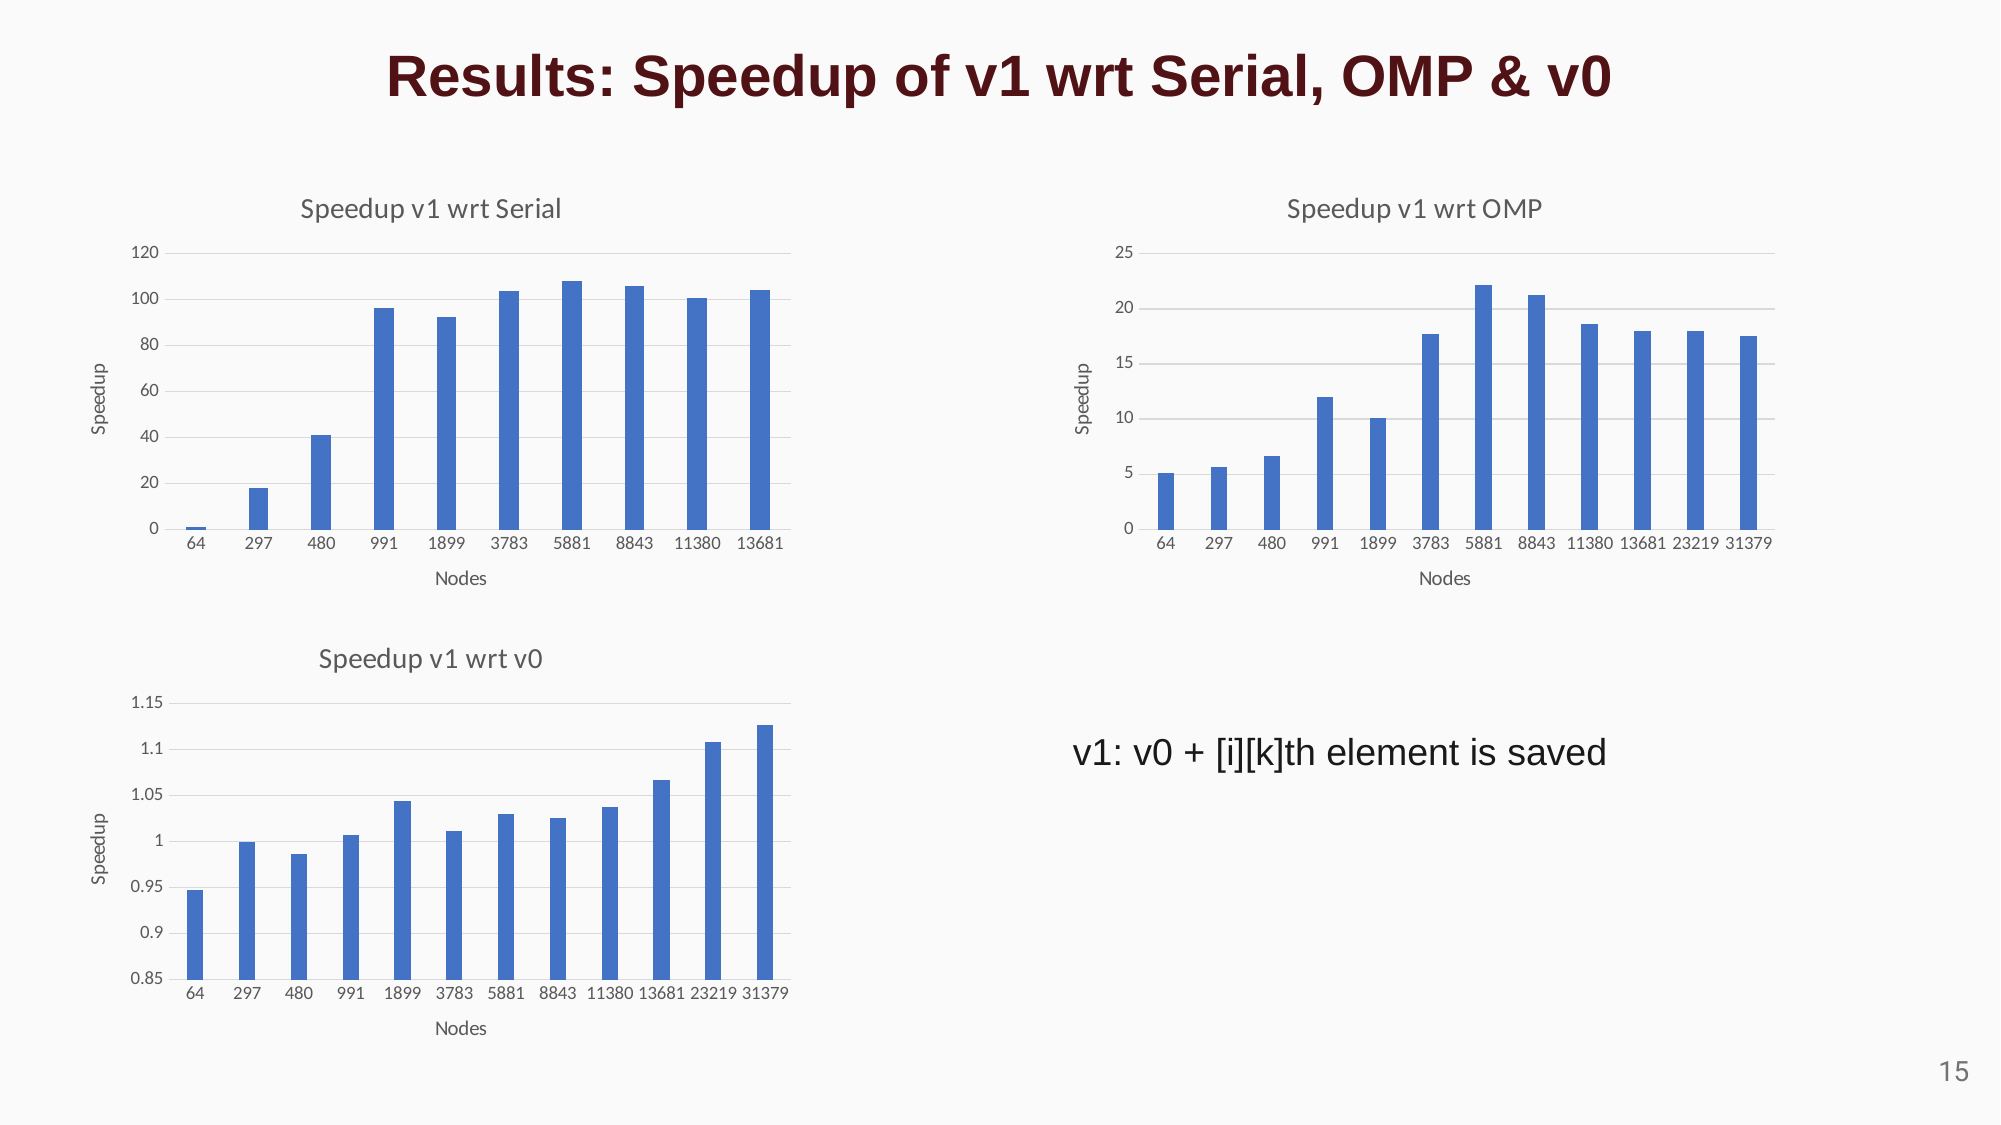

Results: Speedup of v1 wrt Serial, OMP & v0

### Chart: Speedup v1 wrt Serial

| Category | Speedup |
|---|---|
| 64 | 1.263157894736842 |
| 297 | 18.034188034188034 |
| 480 | 41.163636363636364 |
| 991 | 96.32548476454295 |
| 1899 | 92.28059487547034 |
| 3783 | 103.91271966740634 |
| 5881 | 108.18602636346063 |
| 8843 | 105.98674043887017 |
| 11380 | 100.73858459026961 |
| 13681 | 104.09935670729027 |

### Chart: Speedup v1 wrt OMP

| Category | Speedup |
|---|---|
| 64 | 5.157894736842104 |
| 297 | 5.6239316239316235 |
| 480 | 6.6909090909090905 |
| 991 | 12.024930747922436 |
| 1899 | 10.070238308546855 |
| 3783 | 17.739051699951542 |
| 5881 | 22.117640319912933 |
| 8843 | 21.230897899518453 |
| 11380 | 18.61167677746268 |
| 13681 | 17.98083246931262 |
| 23219 | 17.984420152673078 |
| 31379 | 17.525182867641625 |

### Chart: Speedup v1 wrt v0

| Category | Speedup |
|---|---|
| 64 | 0.9473684210526316 |
| 297 | 1.0 |
| 480 | 0.9863636363636363 |
| 991 | 1.0069252077562327 |
| 1899 | 1.043540584124709 |
| 3783 | 1.0113755196776086 |
| 5881 | 1.0296714233547897 |
| 8843 | 1.0257768514900207 |
| 11380 | 1.0378558882593347 |
| 13681 | 1.067110795279811 |
| 23219 | 1.1082489287263828 |
| 31379 | 1.1261560296016826 |
v1: v0 + [i][k]th element is saved
15